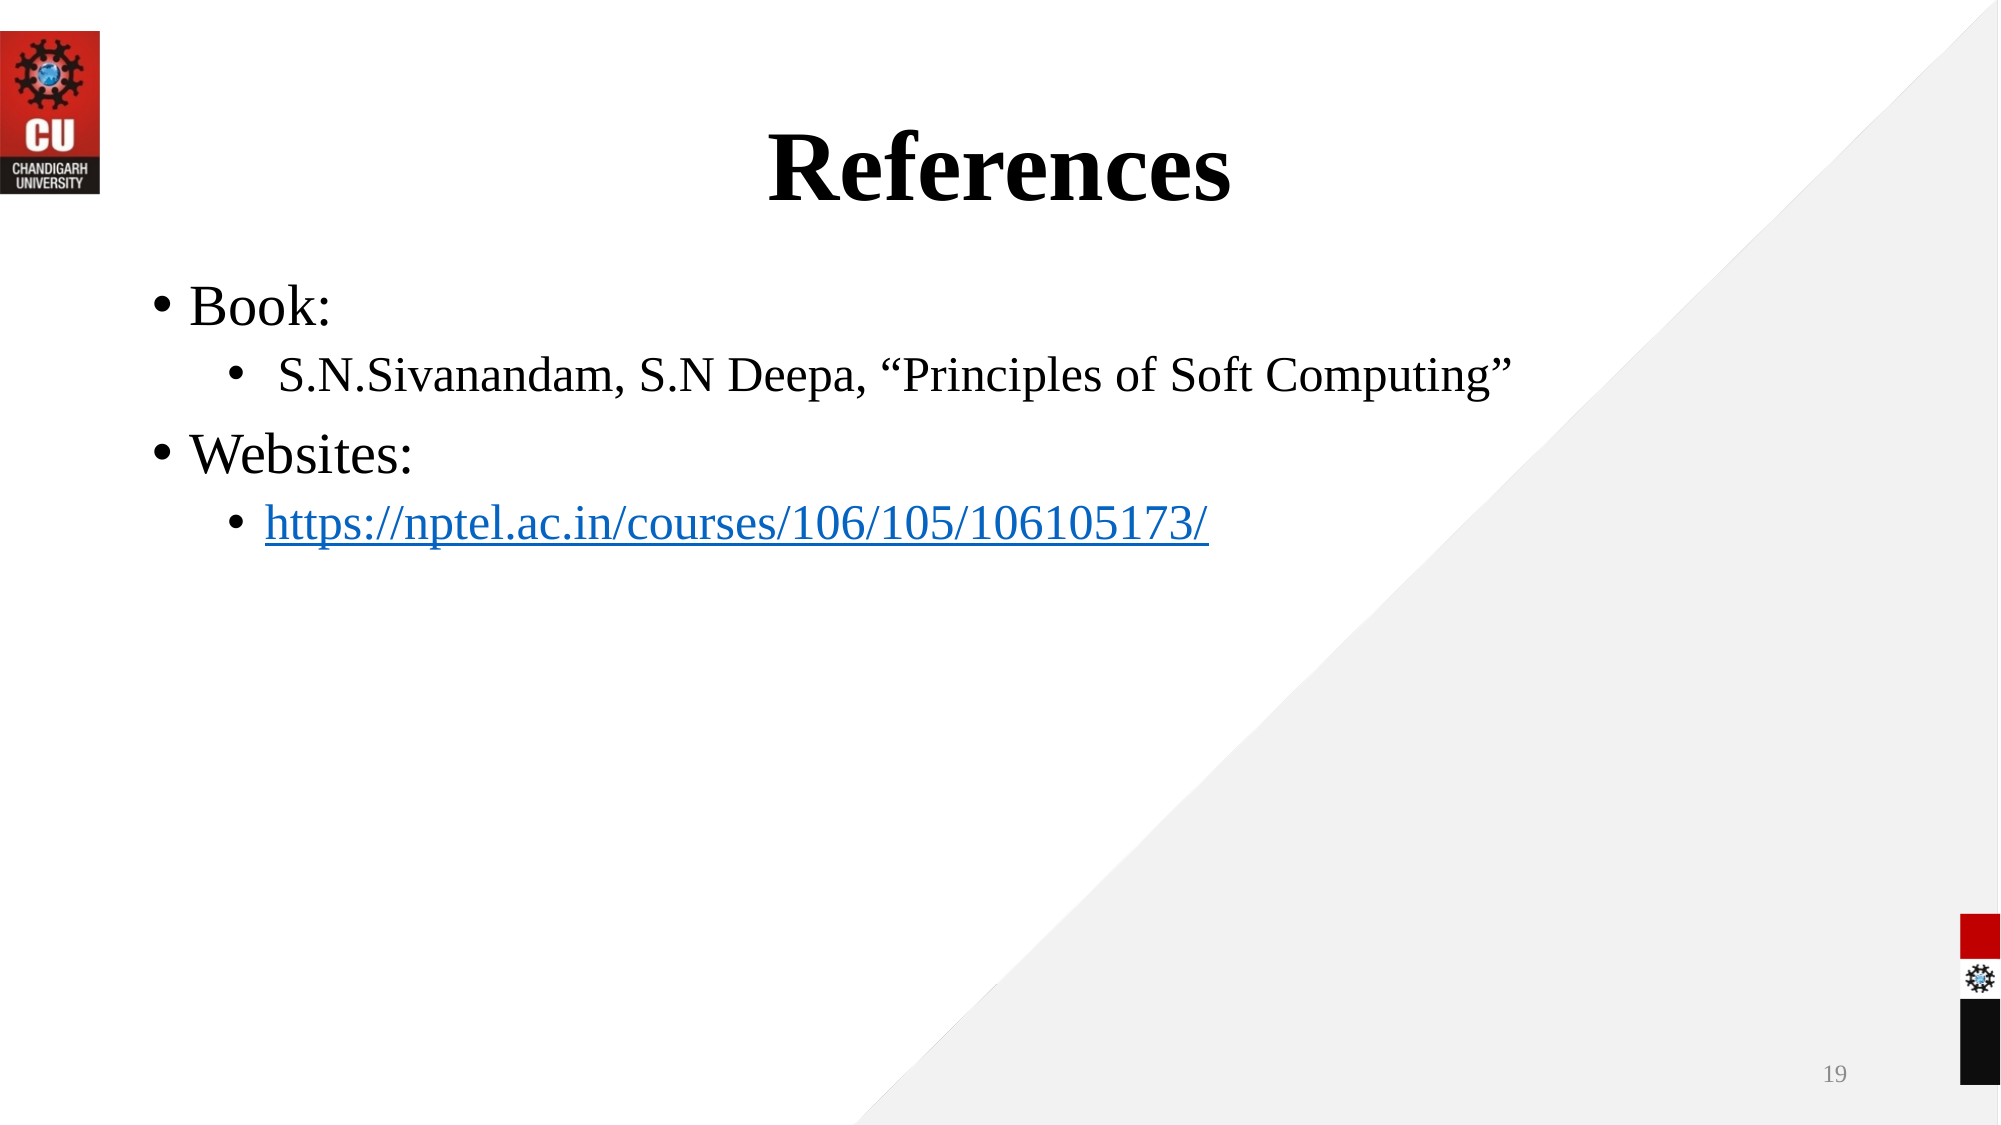

# References
Book:
 S.N.Sivanandam, S.N Deepa, “Principles of Soft Computing”
Websites:
https://nptel.ac.in/courses/106/105/106105173/

19